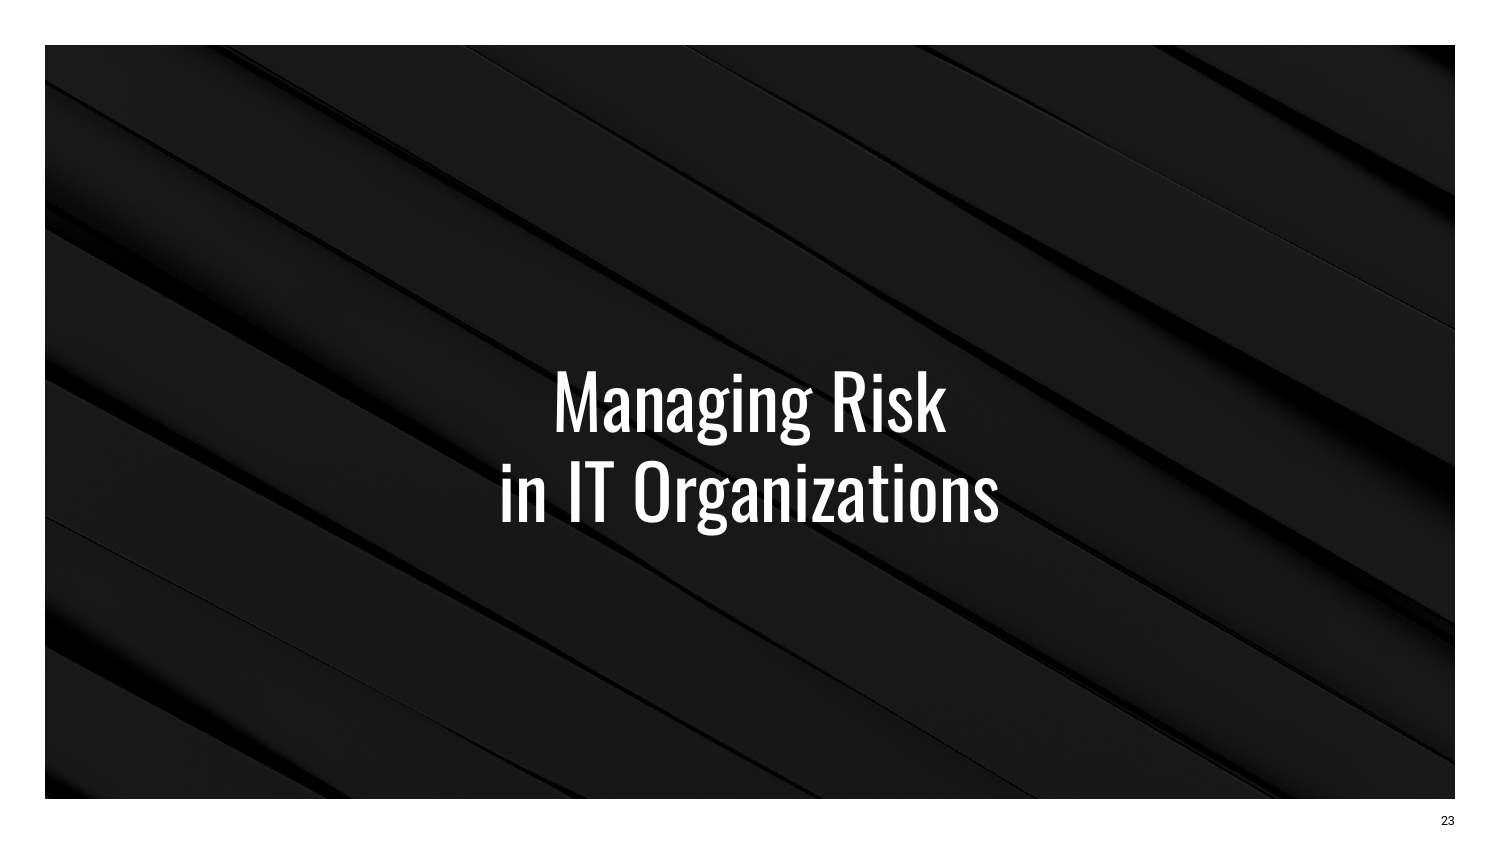

# Managing Risk in IT Organizations

23